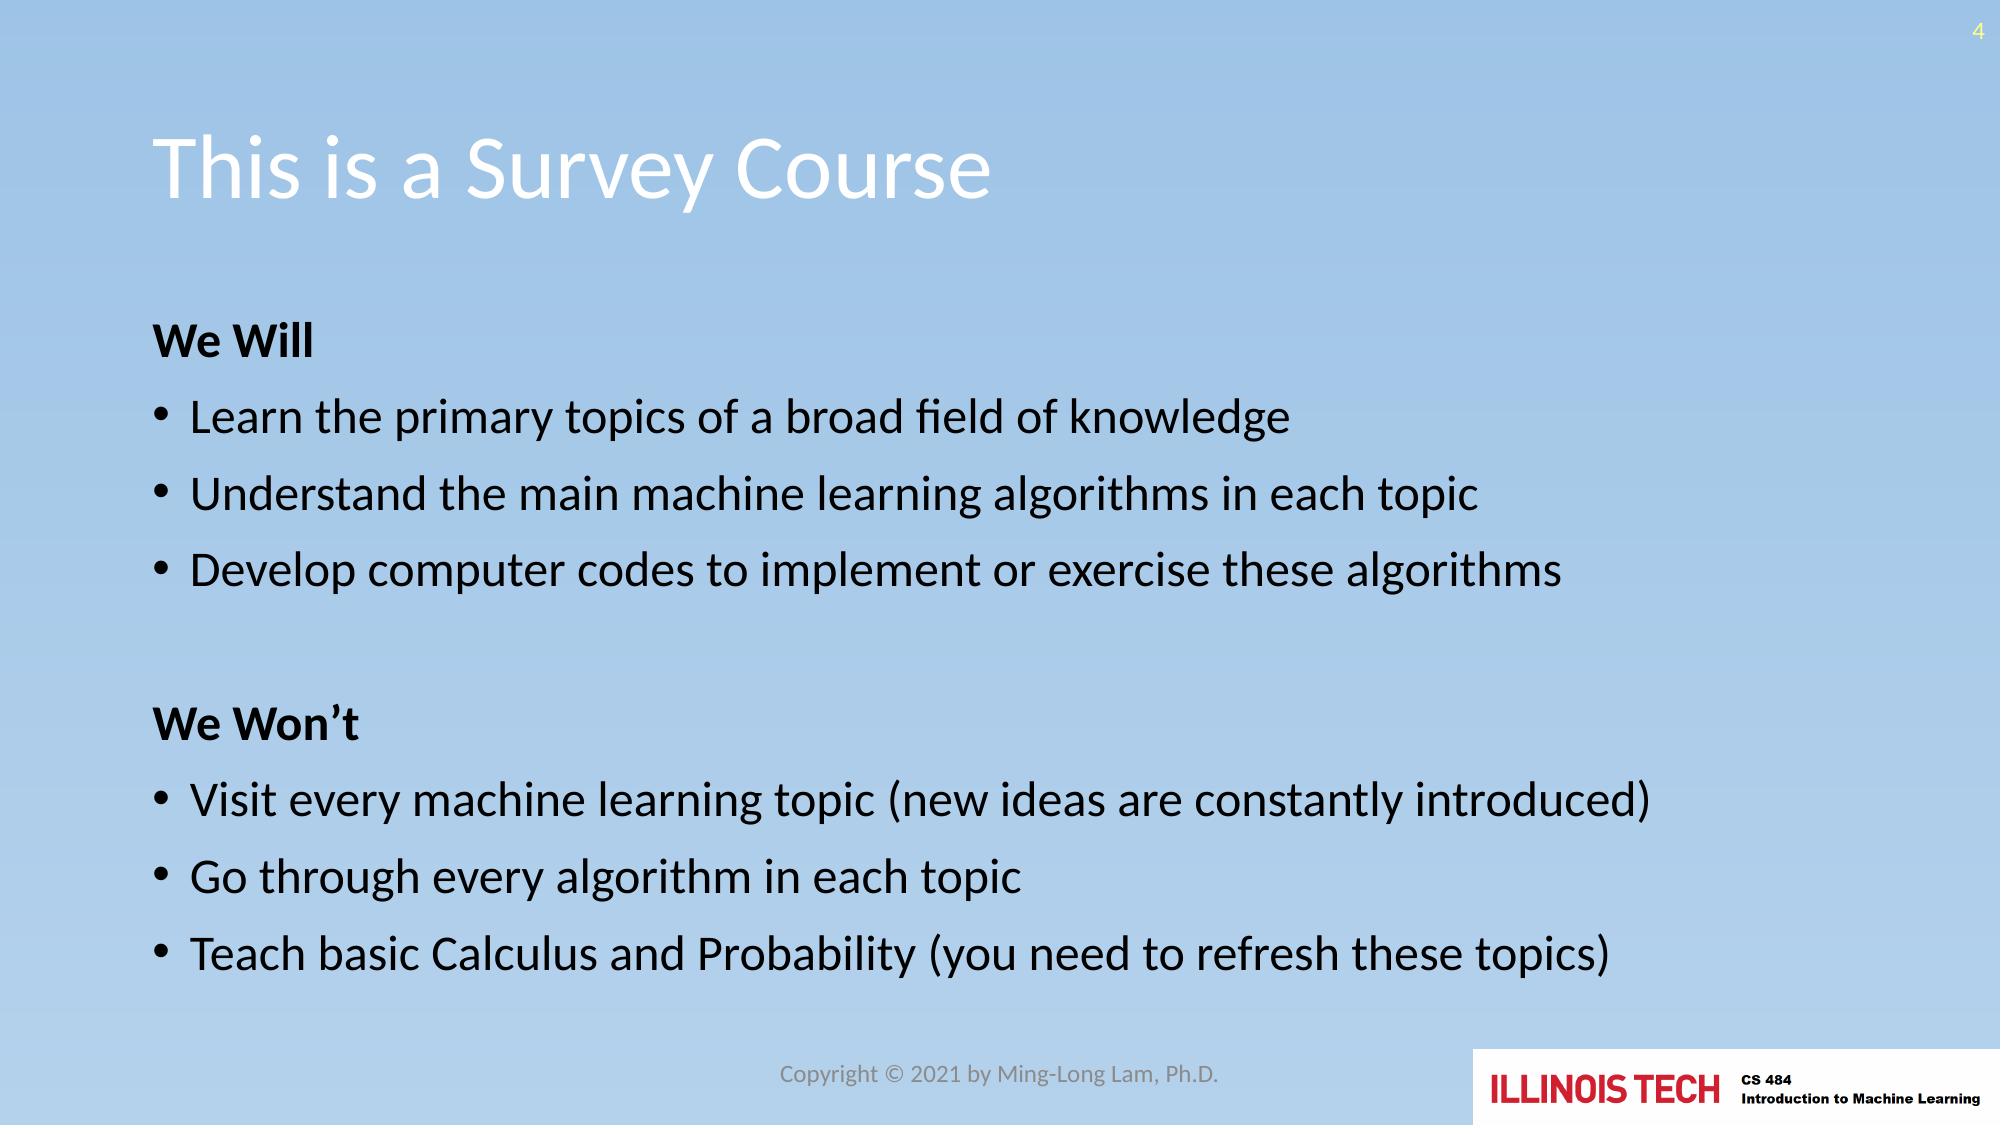

4
# This is a Survey Course
We Will
Learn the primary topics of a broad field of knowledge
Understand the main machine learning algorithms in each topic
Develop computer codes to implement or exercise these algorithms

We Won’t
Visit every machine learning topic (new ideas are constantly introduced)
Go through every algorithm in each topic
Teach basic Calculus and Probability (you need to refresh these topics)
Copyright © 2021 by Ming-Long Lam, Ph.D.